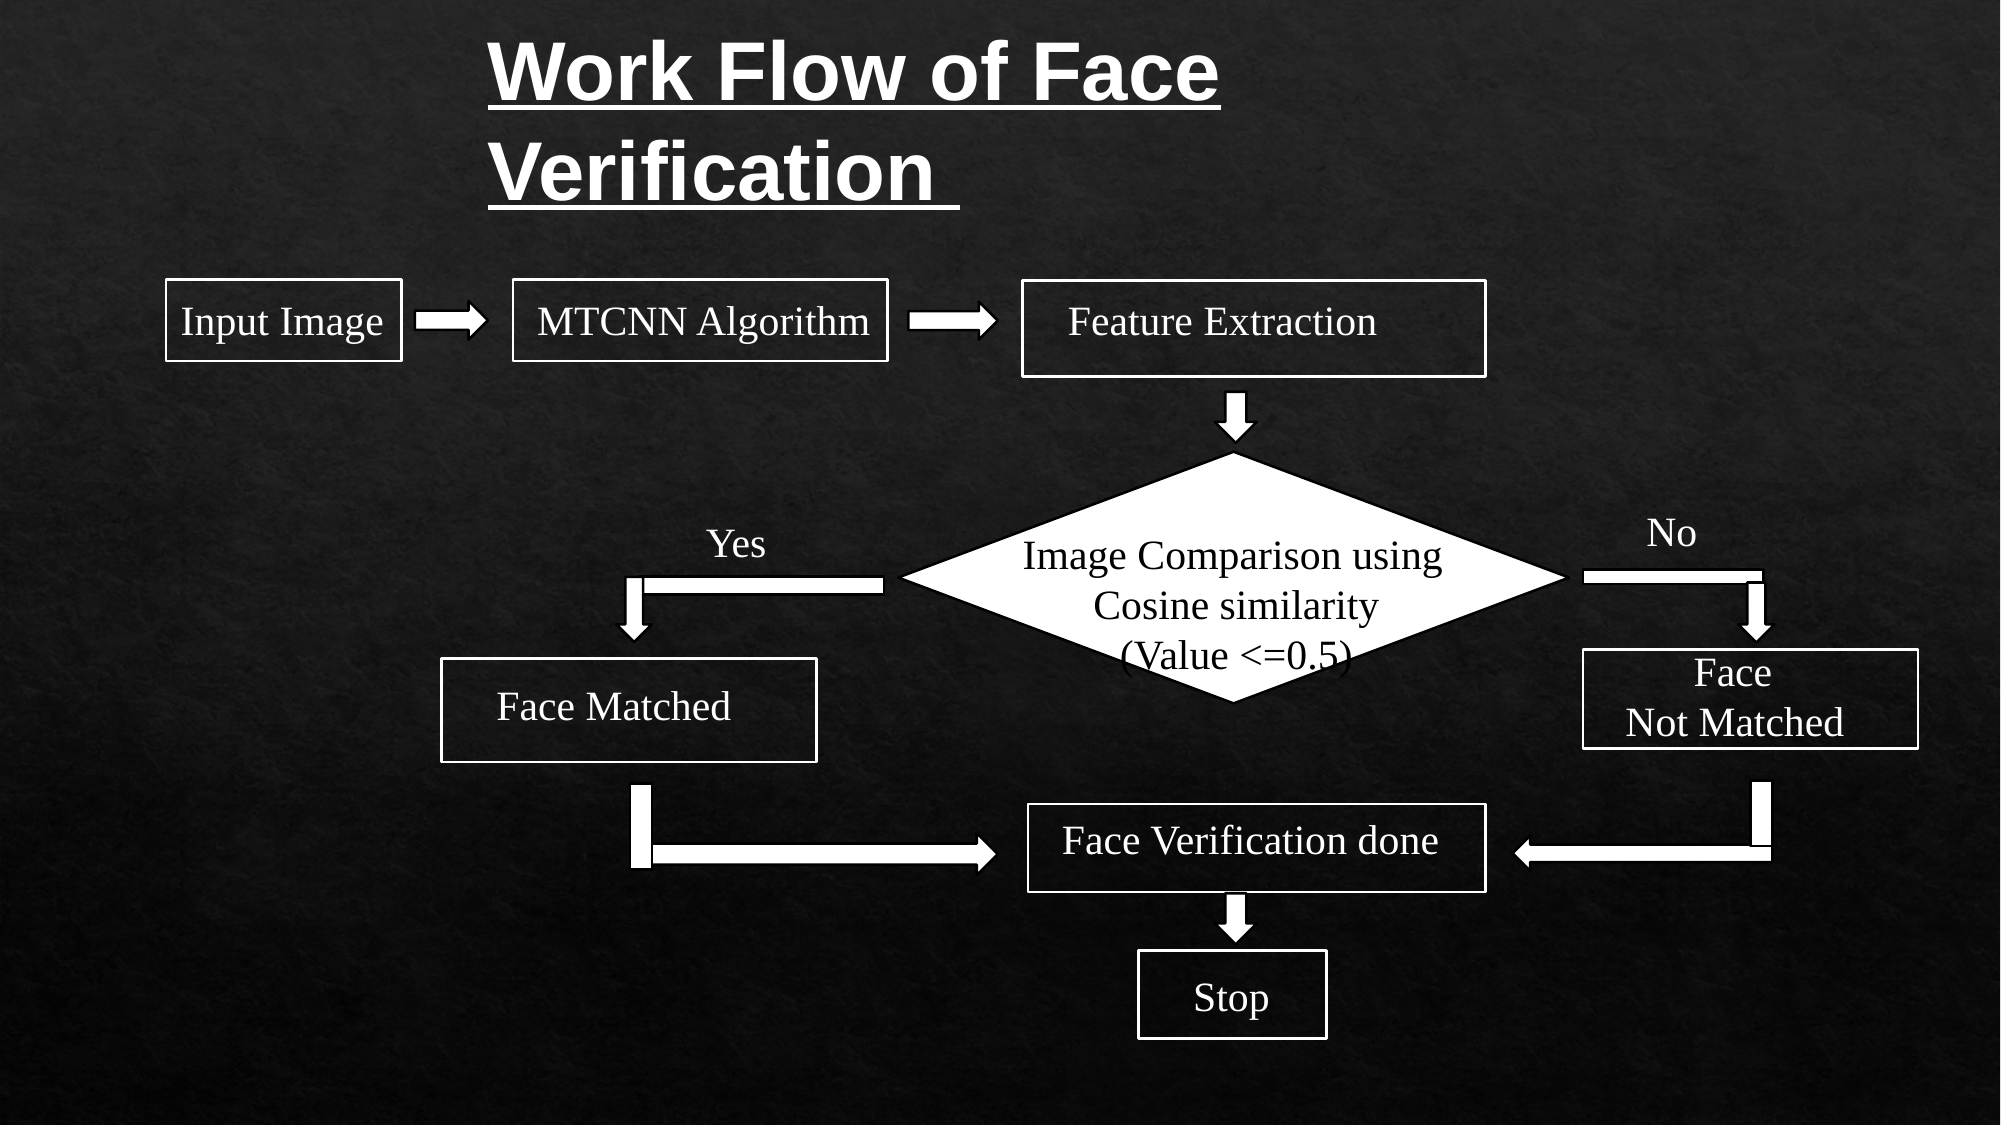

Work Flow of Face Verification

Input Image
MTCNN Algorithm
Feature Extraction

No
Yes
Image Comparison using
Cosine similarity
(Value <=0.5)

Face
Not Matched

Face Matched

Face Verification done

Stop